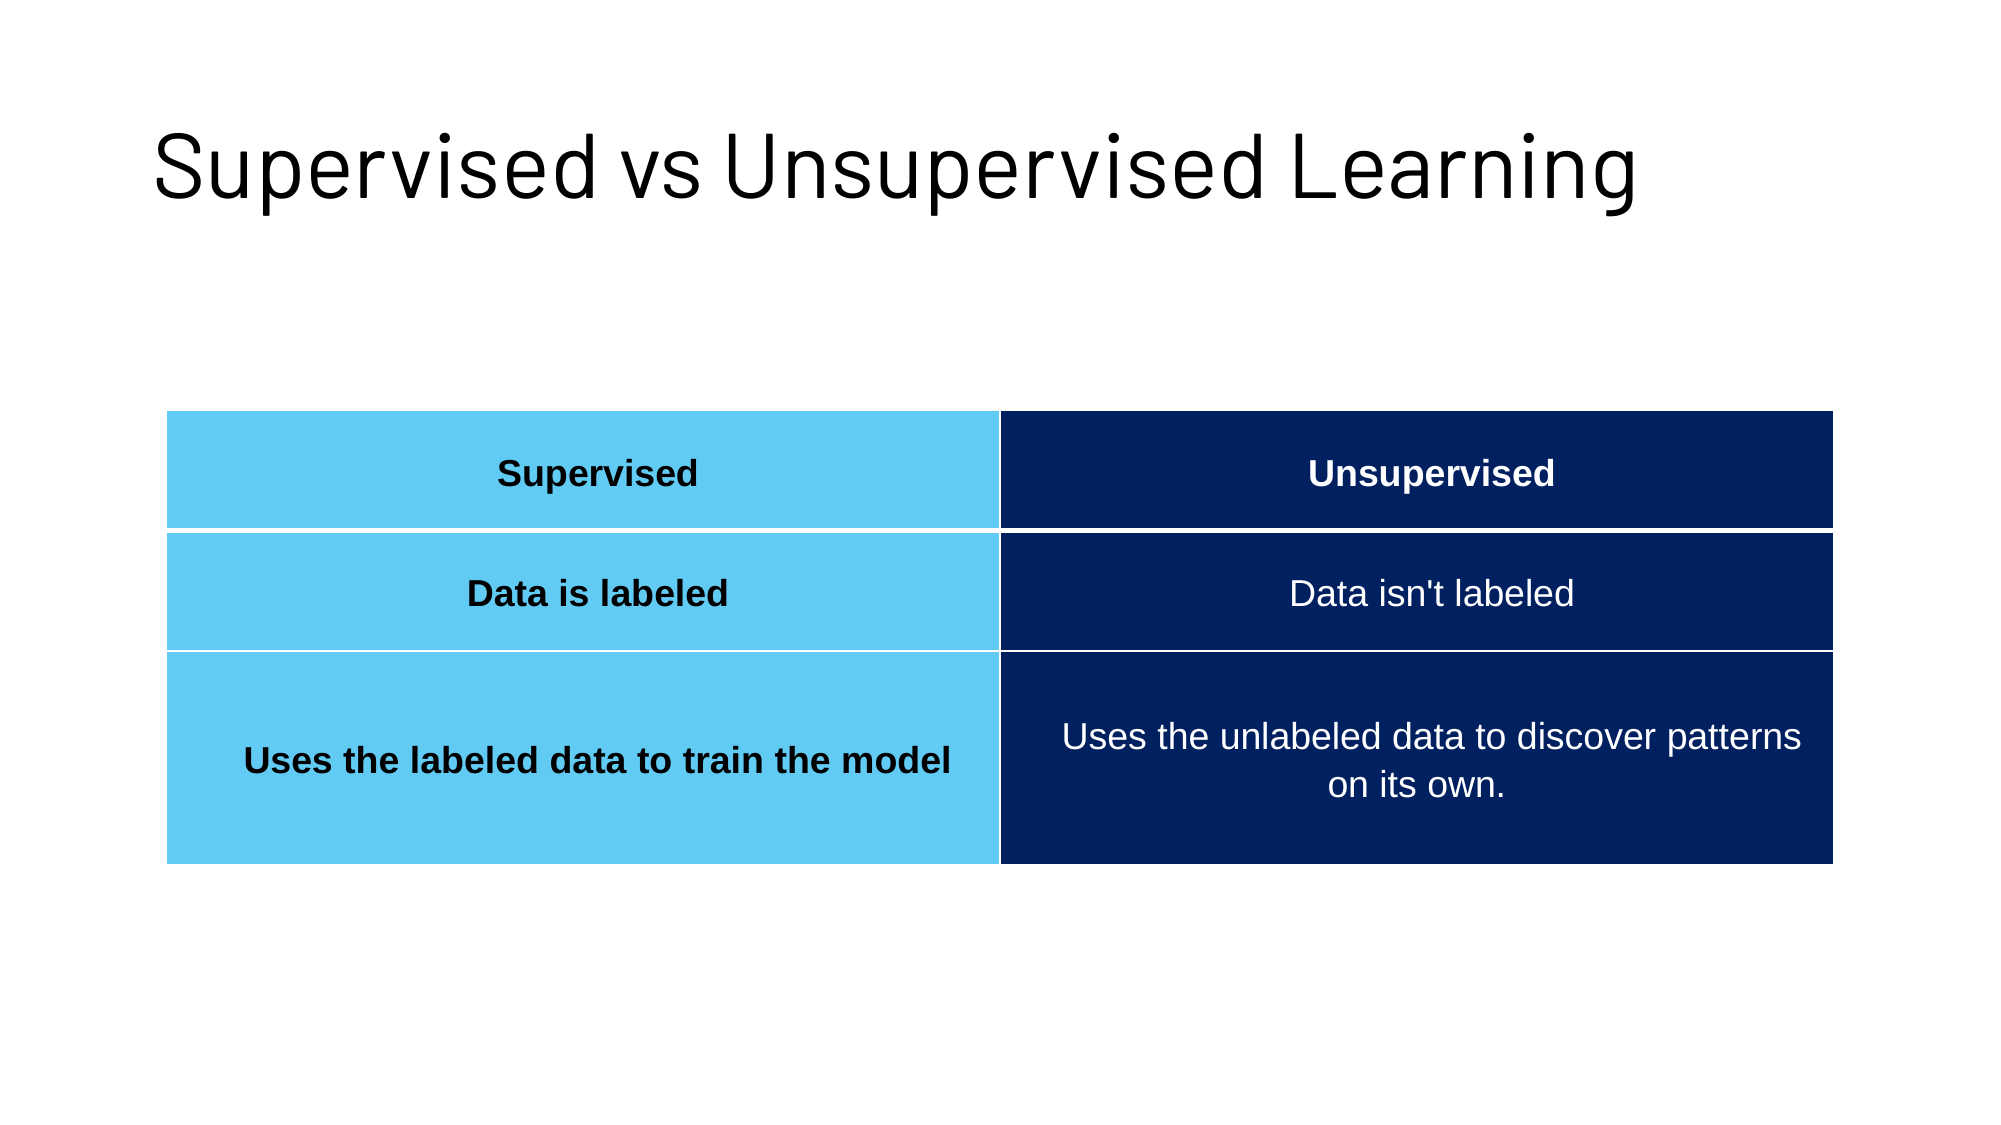

# Supervised vs Unsupervised Learning
| Supervised | Unsupervised |
| --- | --- |
| Data is labeled | Data isn't labeled |
| Uses the labeled data to train the model | Uses the unlabeled data to discover patterns on its own. |
Bryant Pollard
© All Rights Reserved